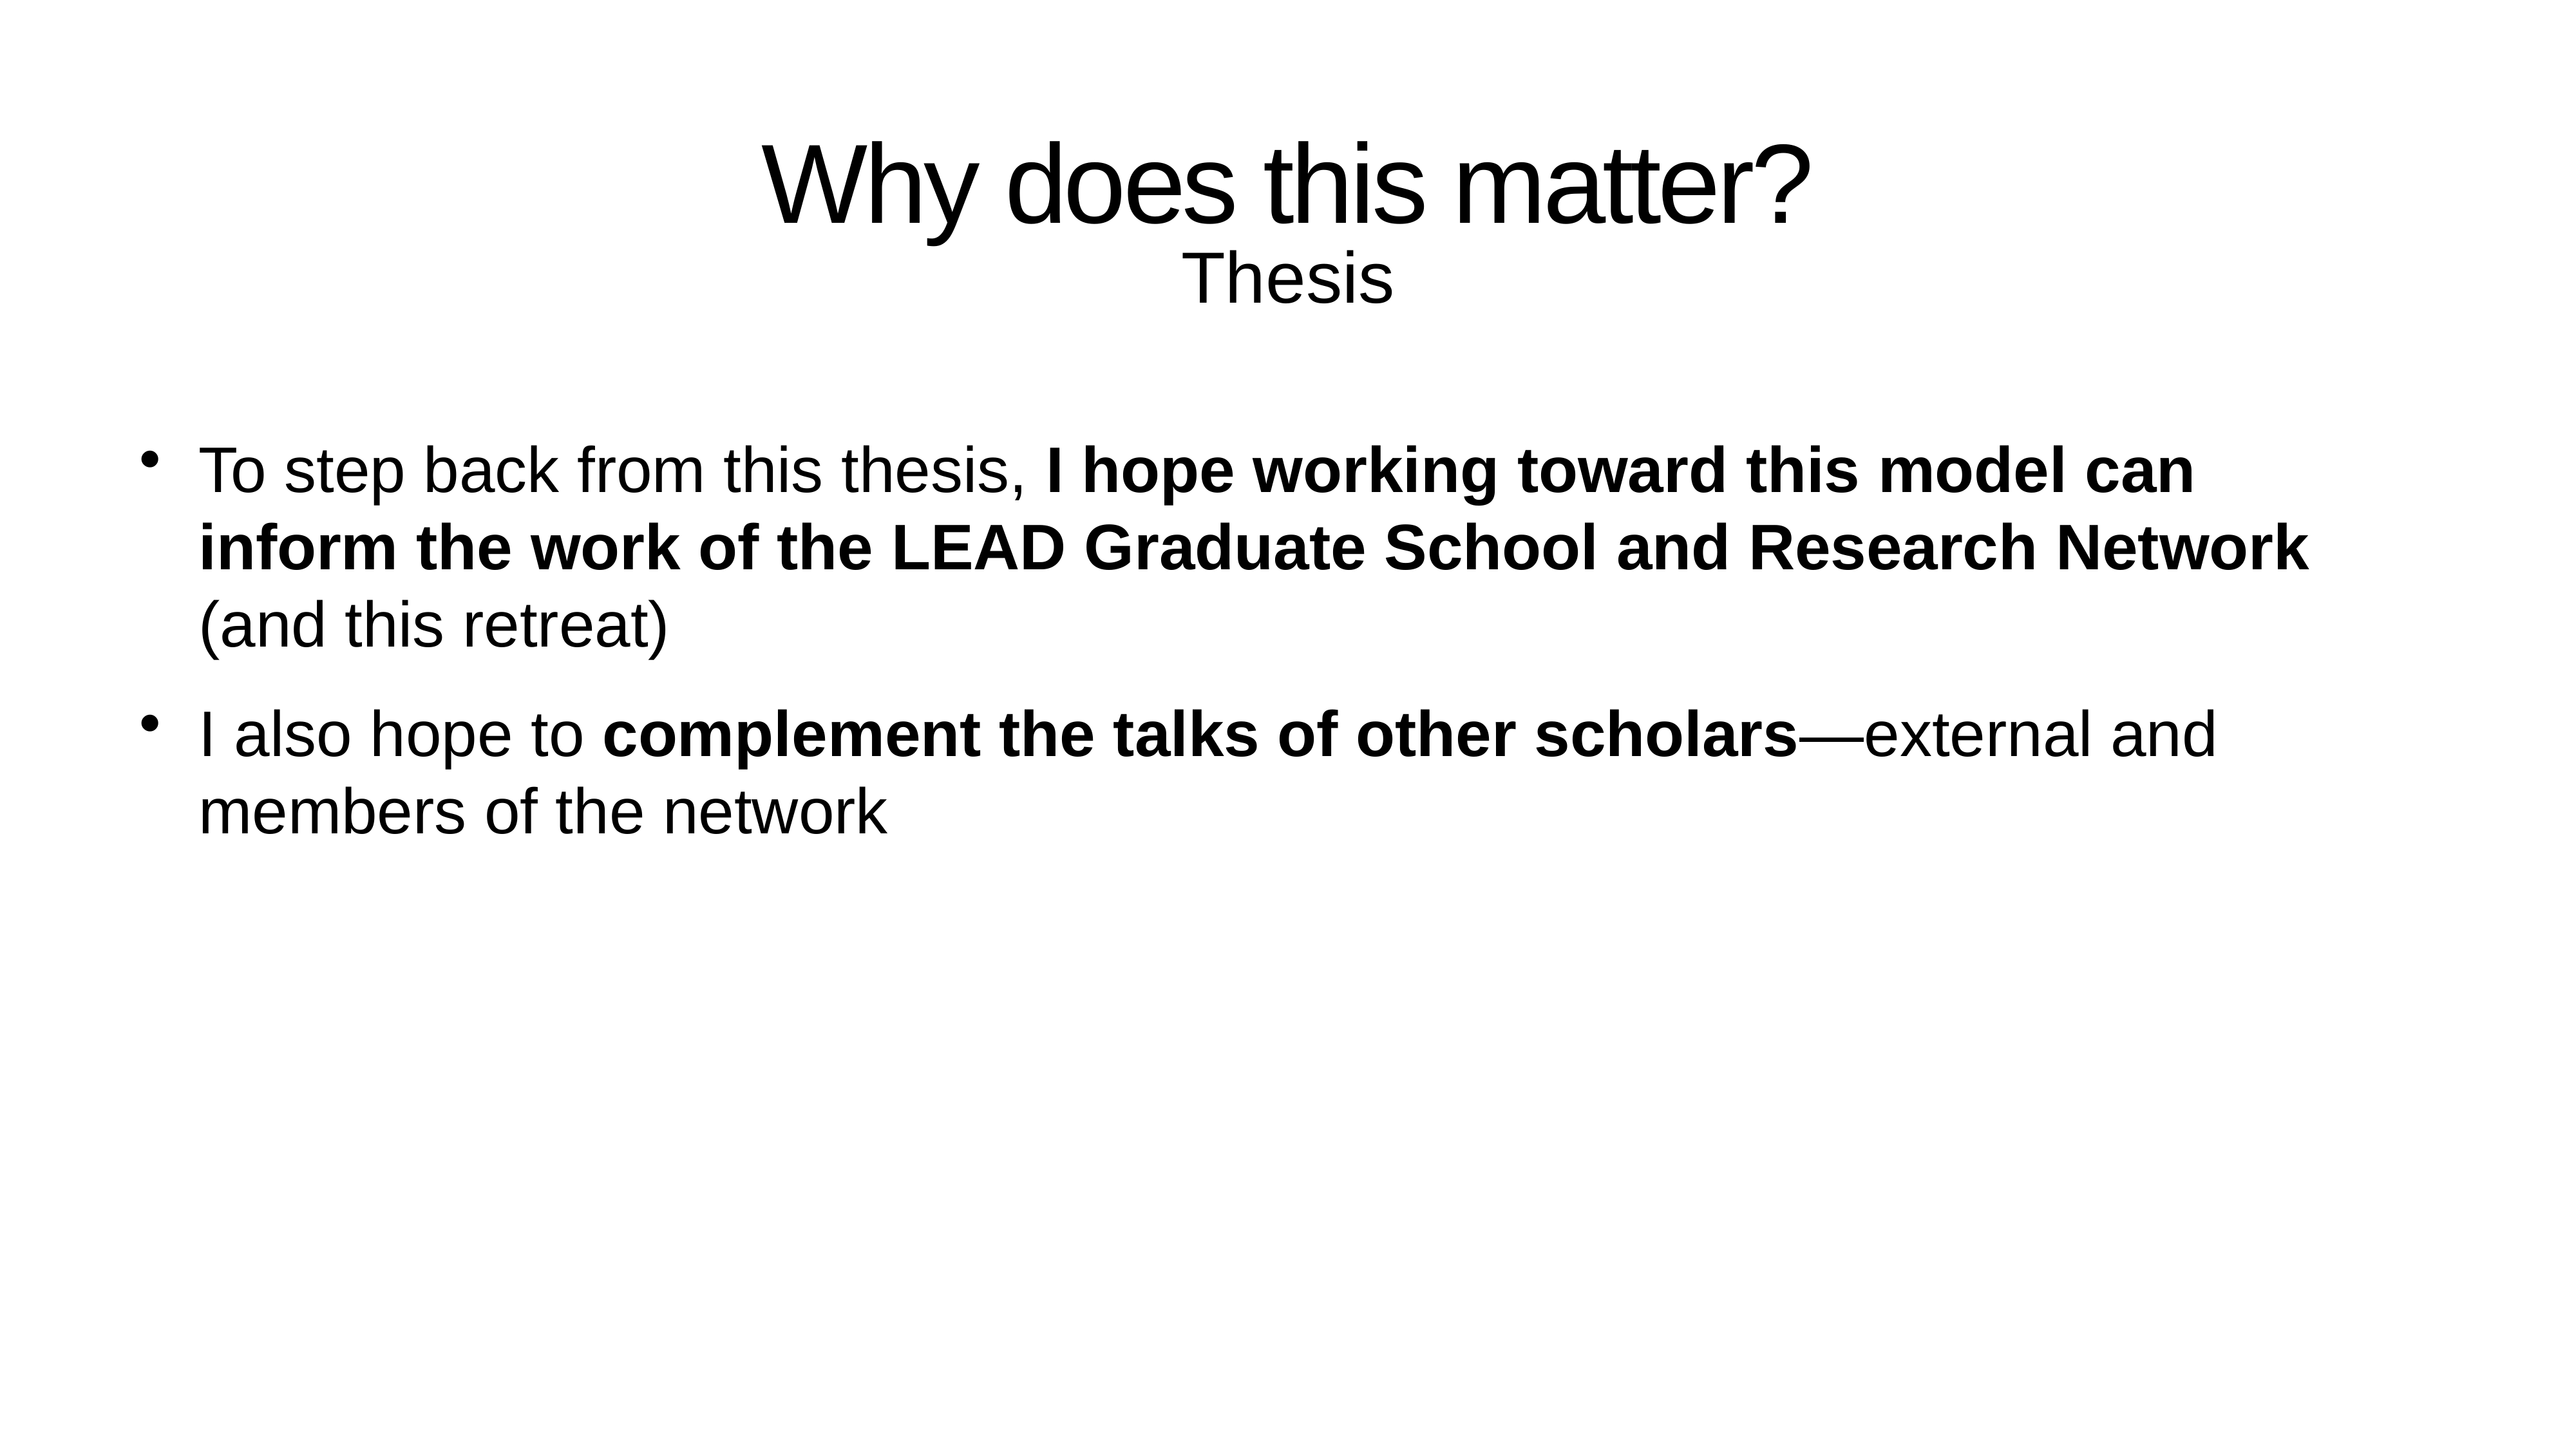

# Why does this matter?
Thesis
To step back from this thesis, I hope working toward this model can inform the work of the LEAD Graduate School and Research Network (and this retreat)
I also hope to complement the talks of other scholars—external and members of the network